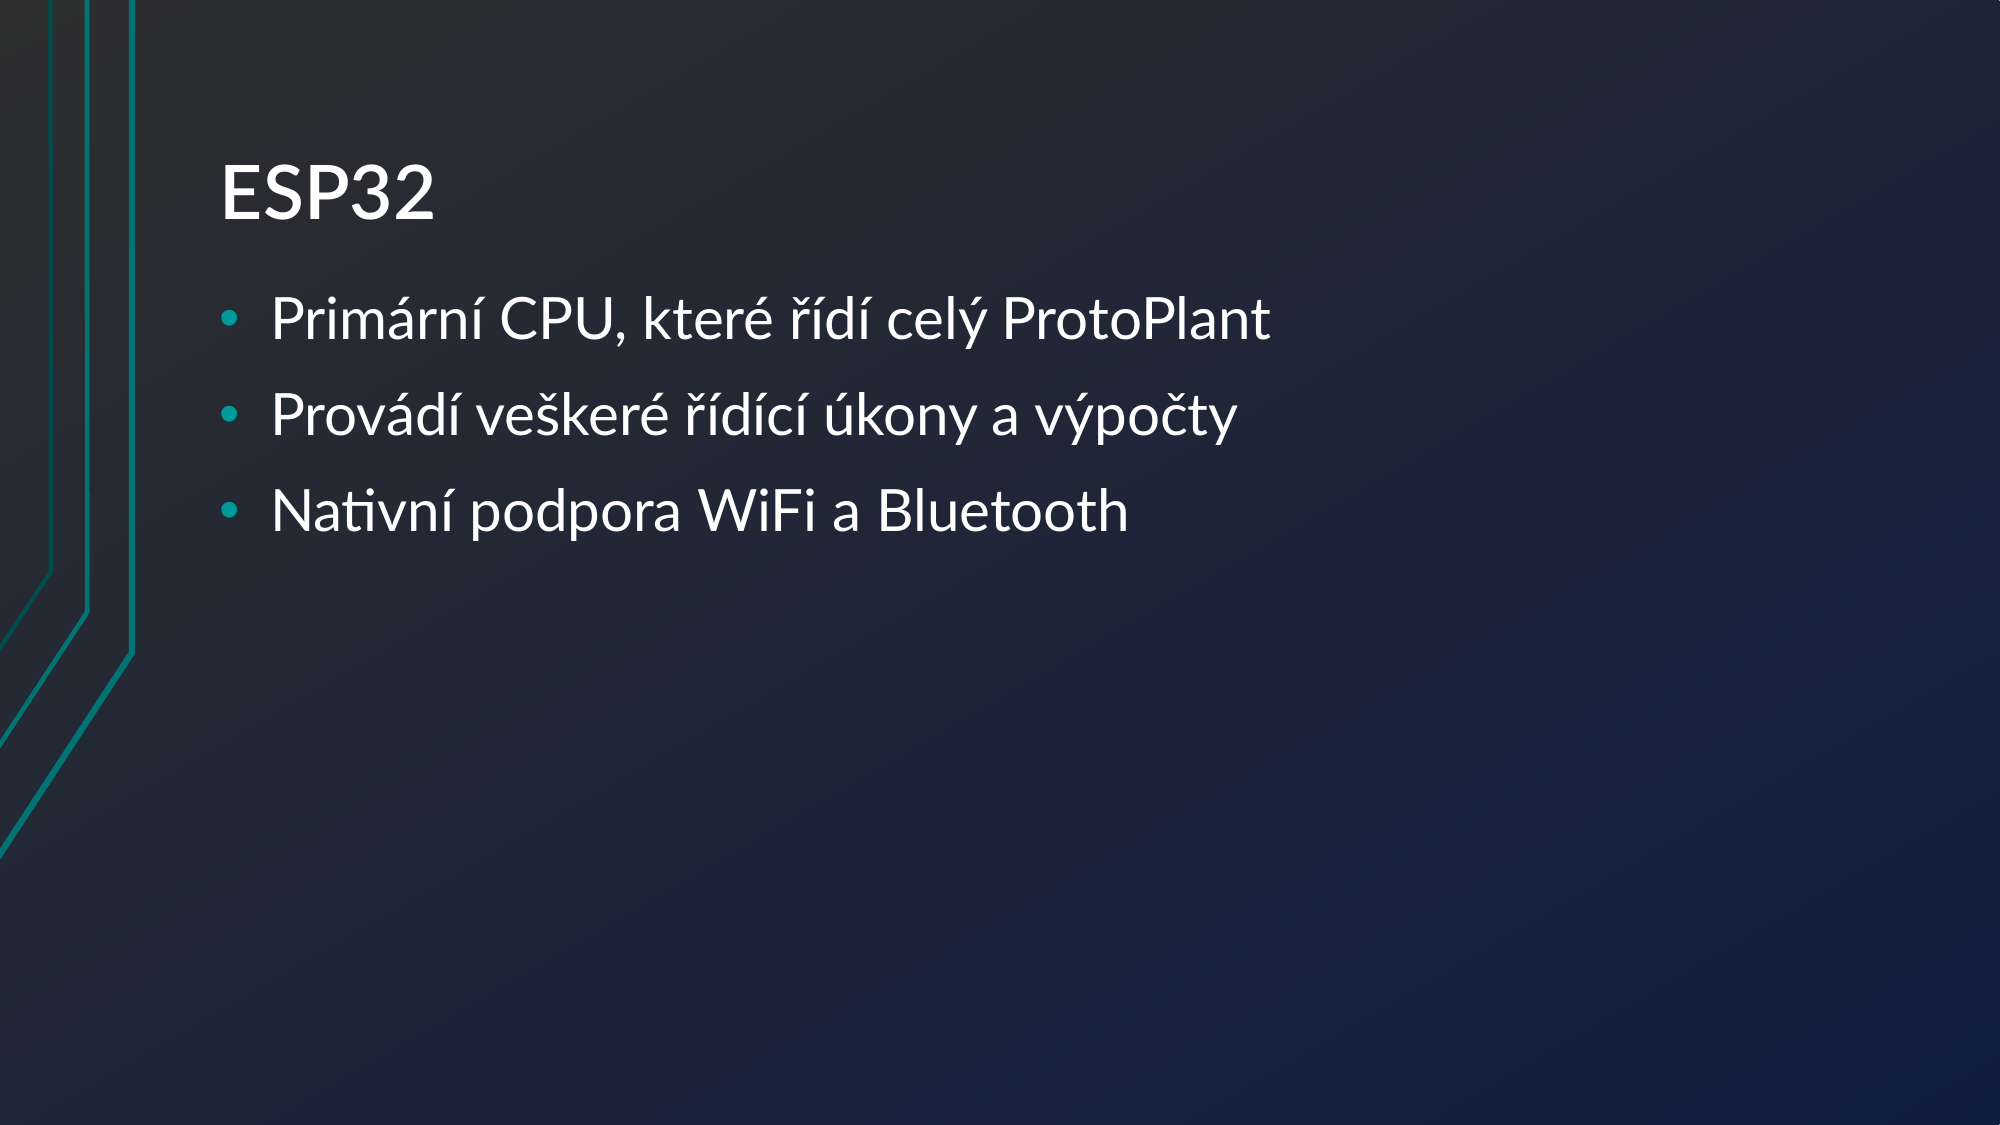

# ESP32
Primární CPU, které řídí celý ProtoPlant
Provádí veškeré řídící úkony a výpočty
Nativní podpora WiFi a Bluetooth